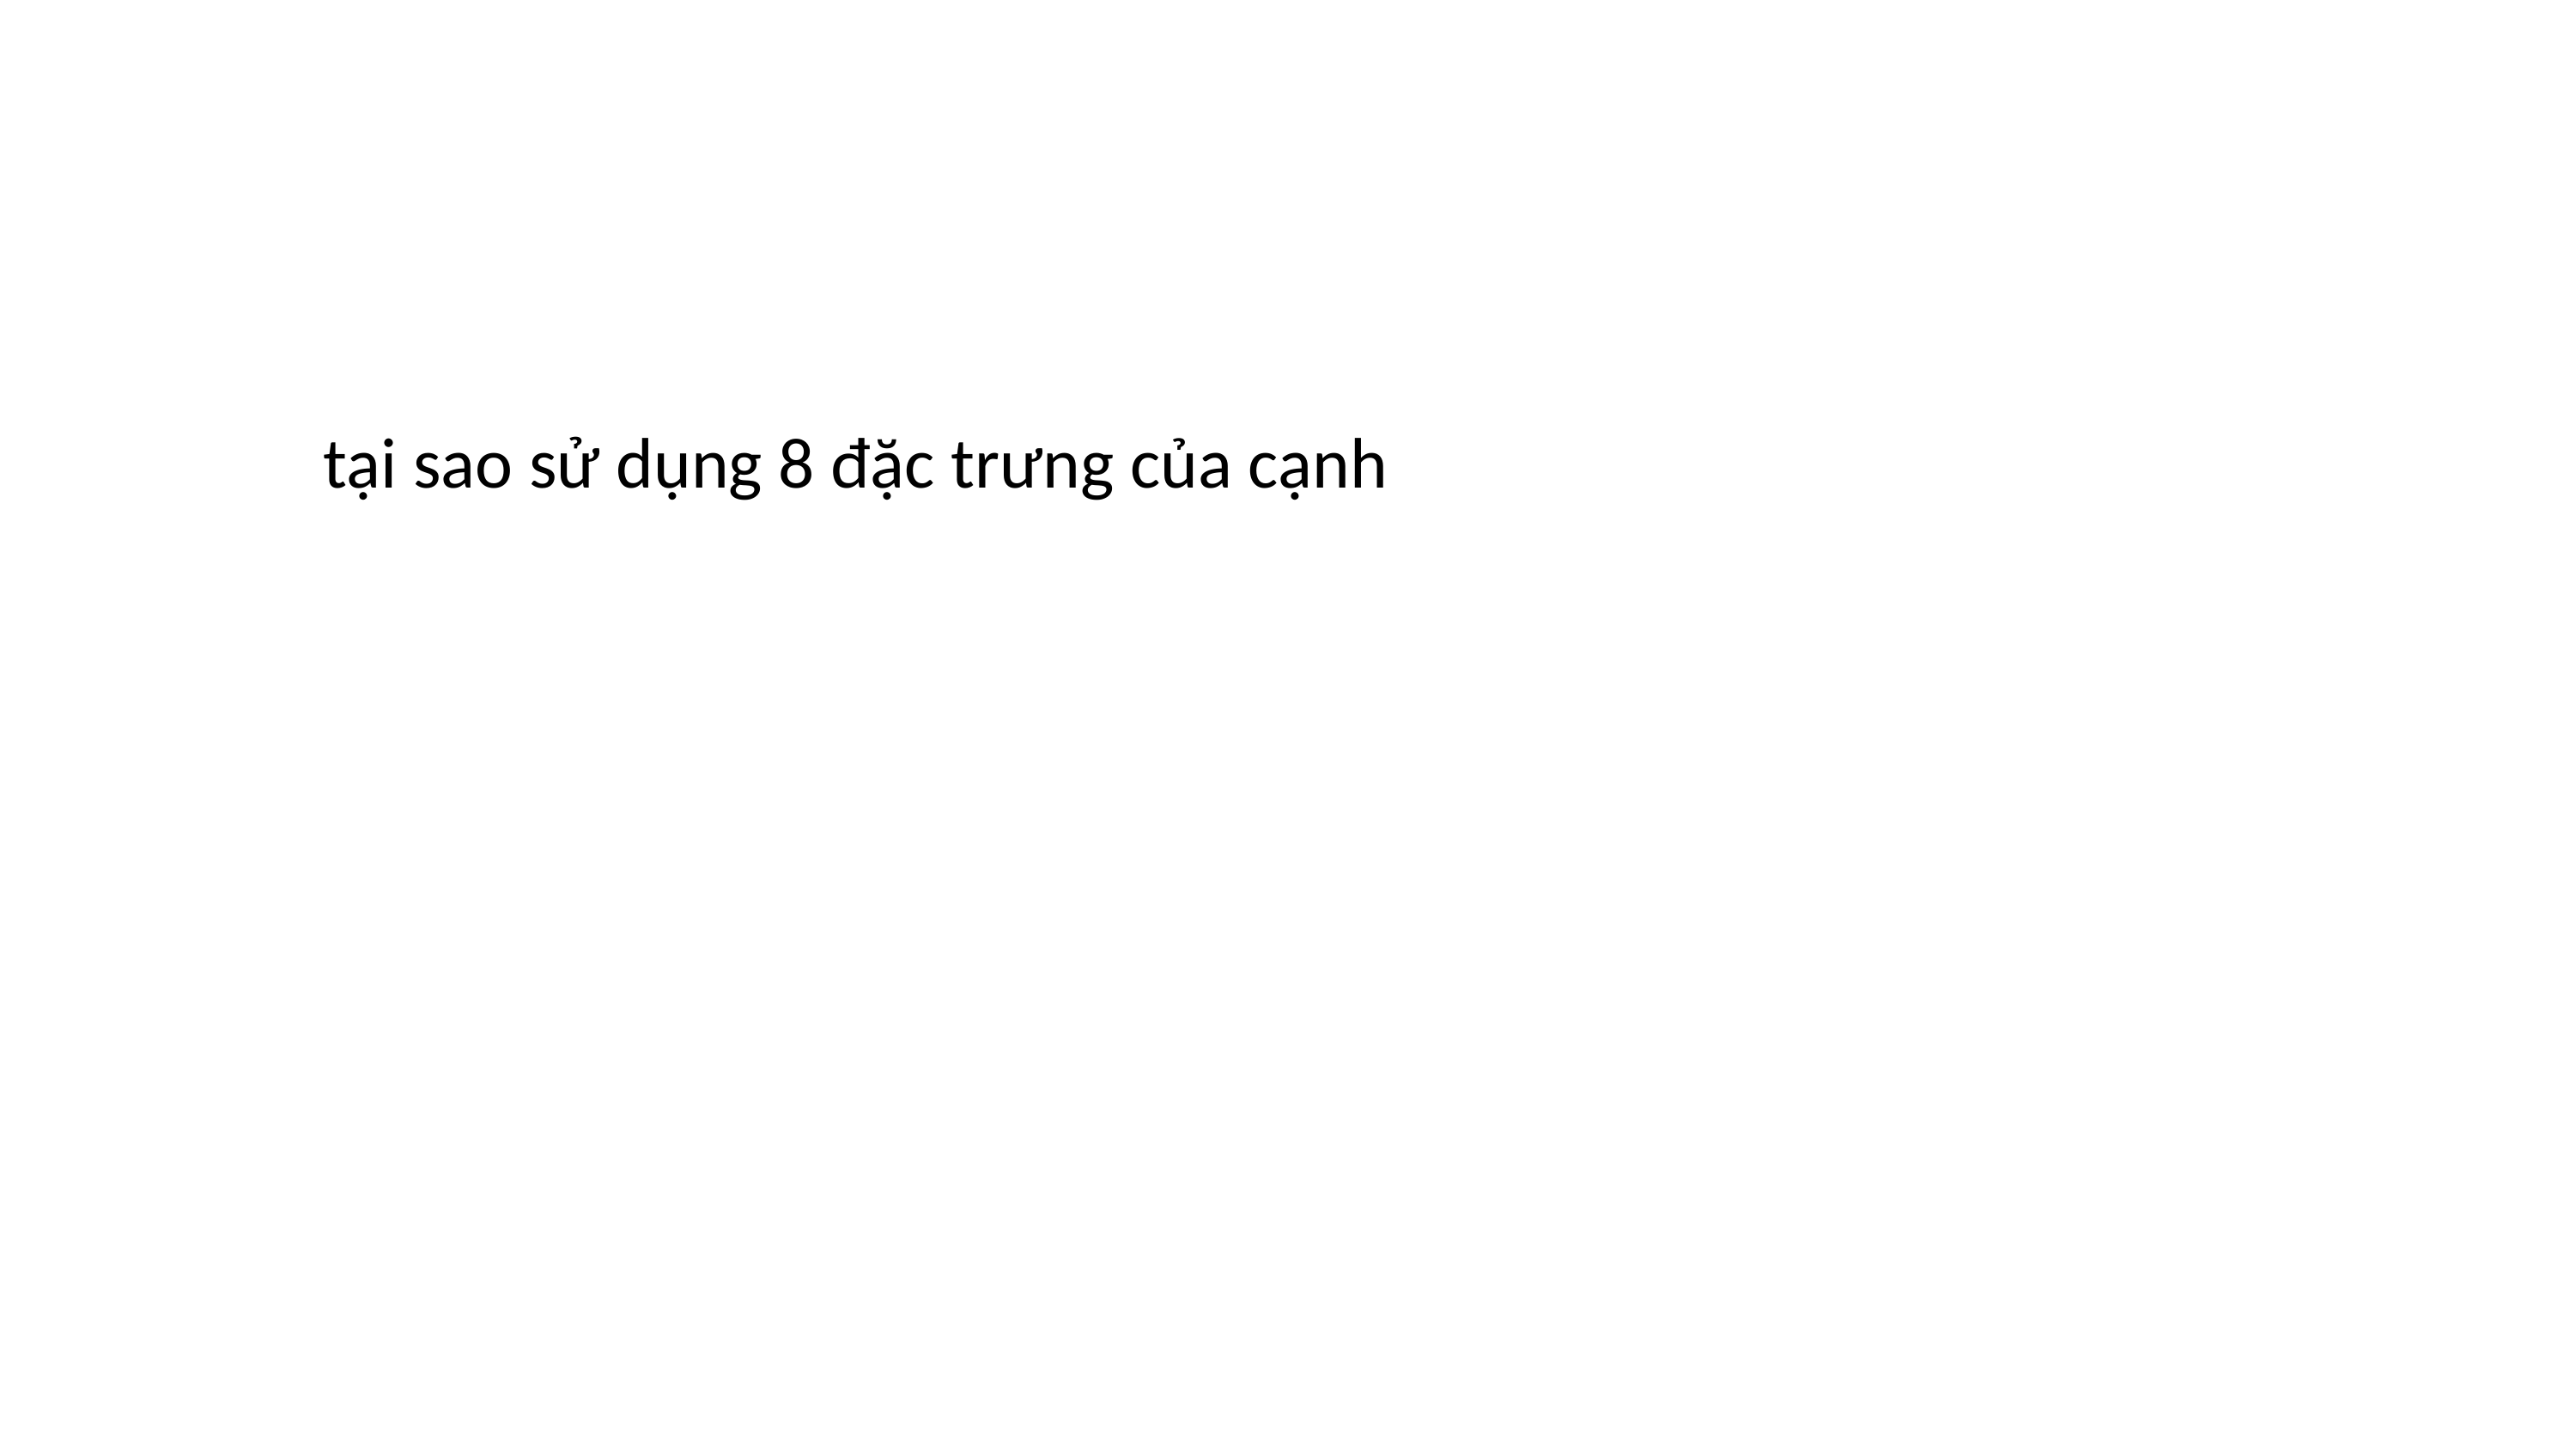

tại sao sử dụng 8 đặc trưng của cạnh